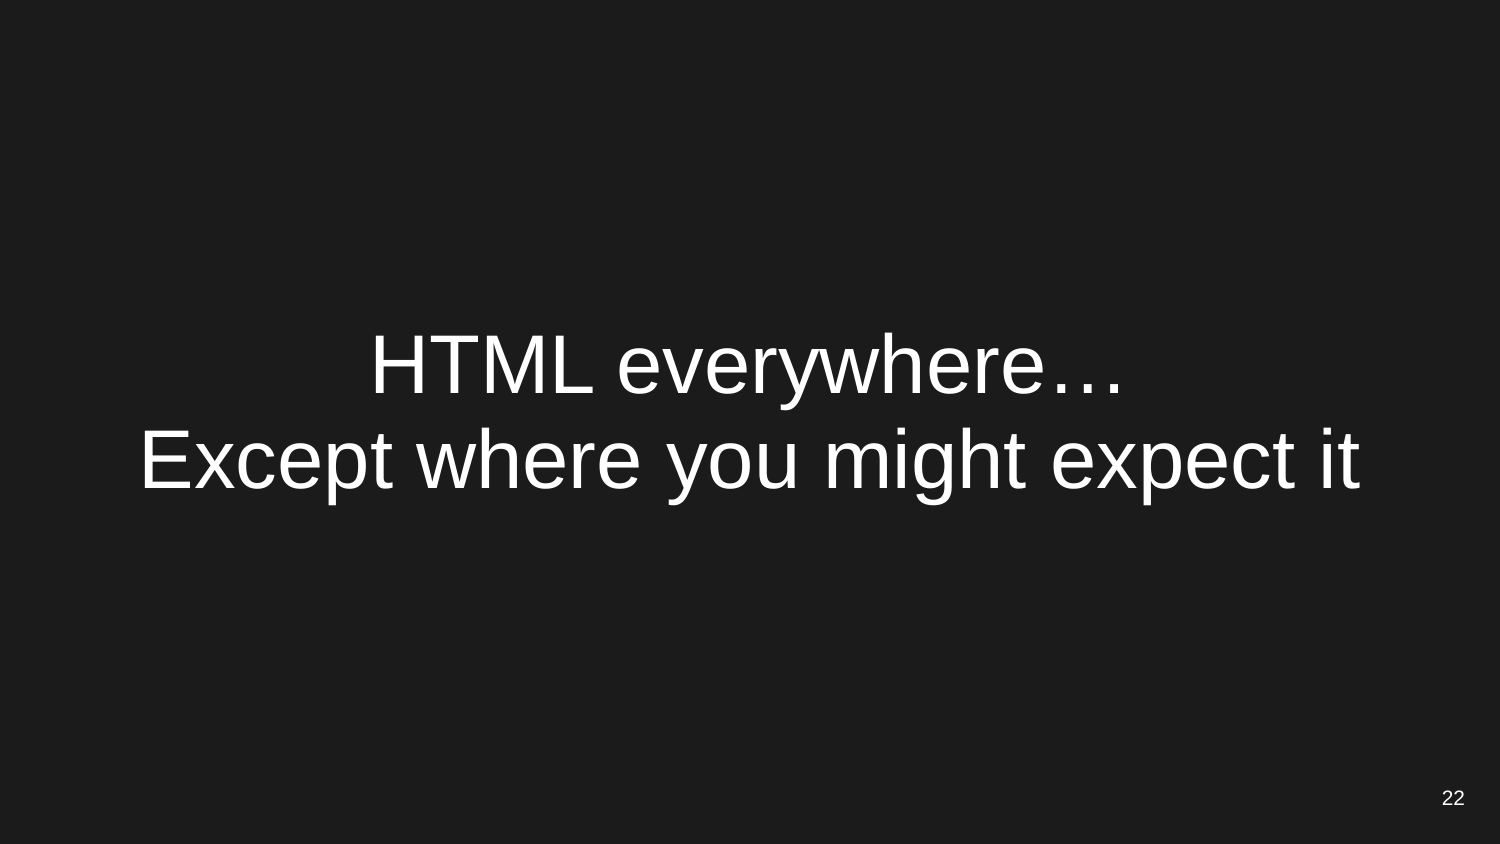

# HTML everywhere… Except where you might expect it
22